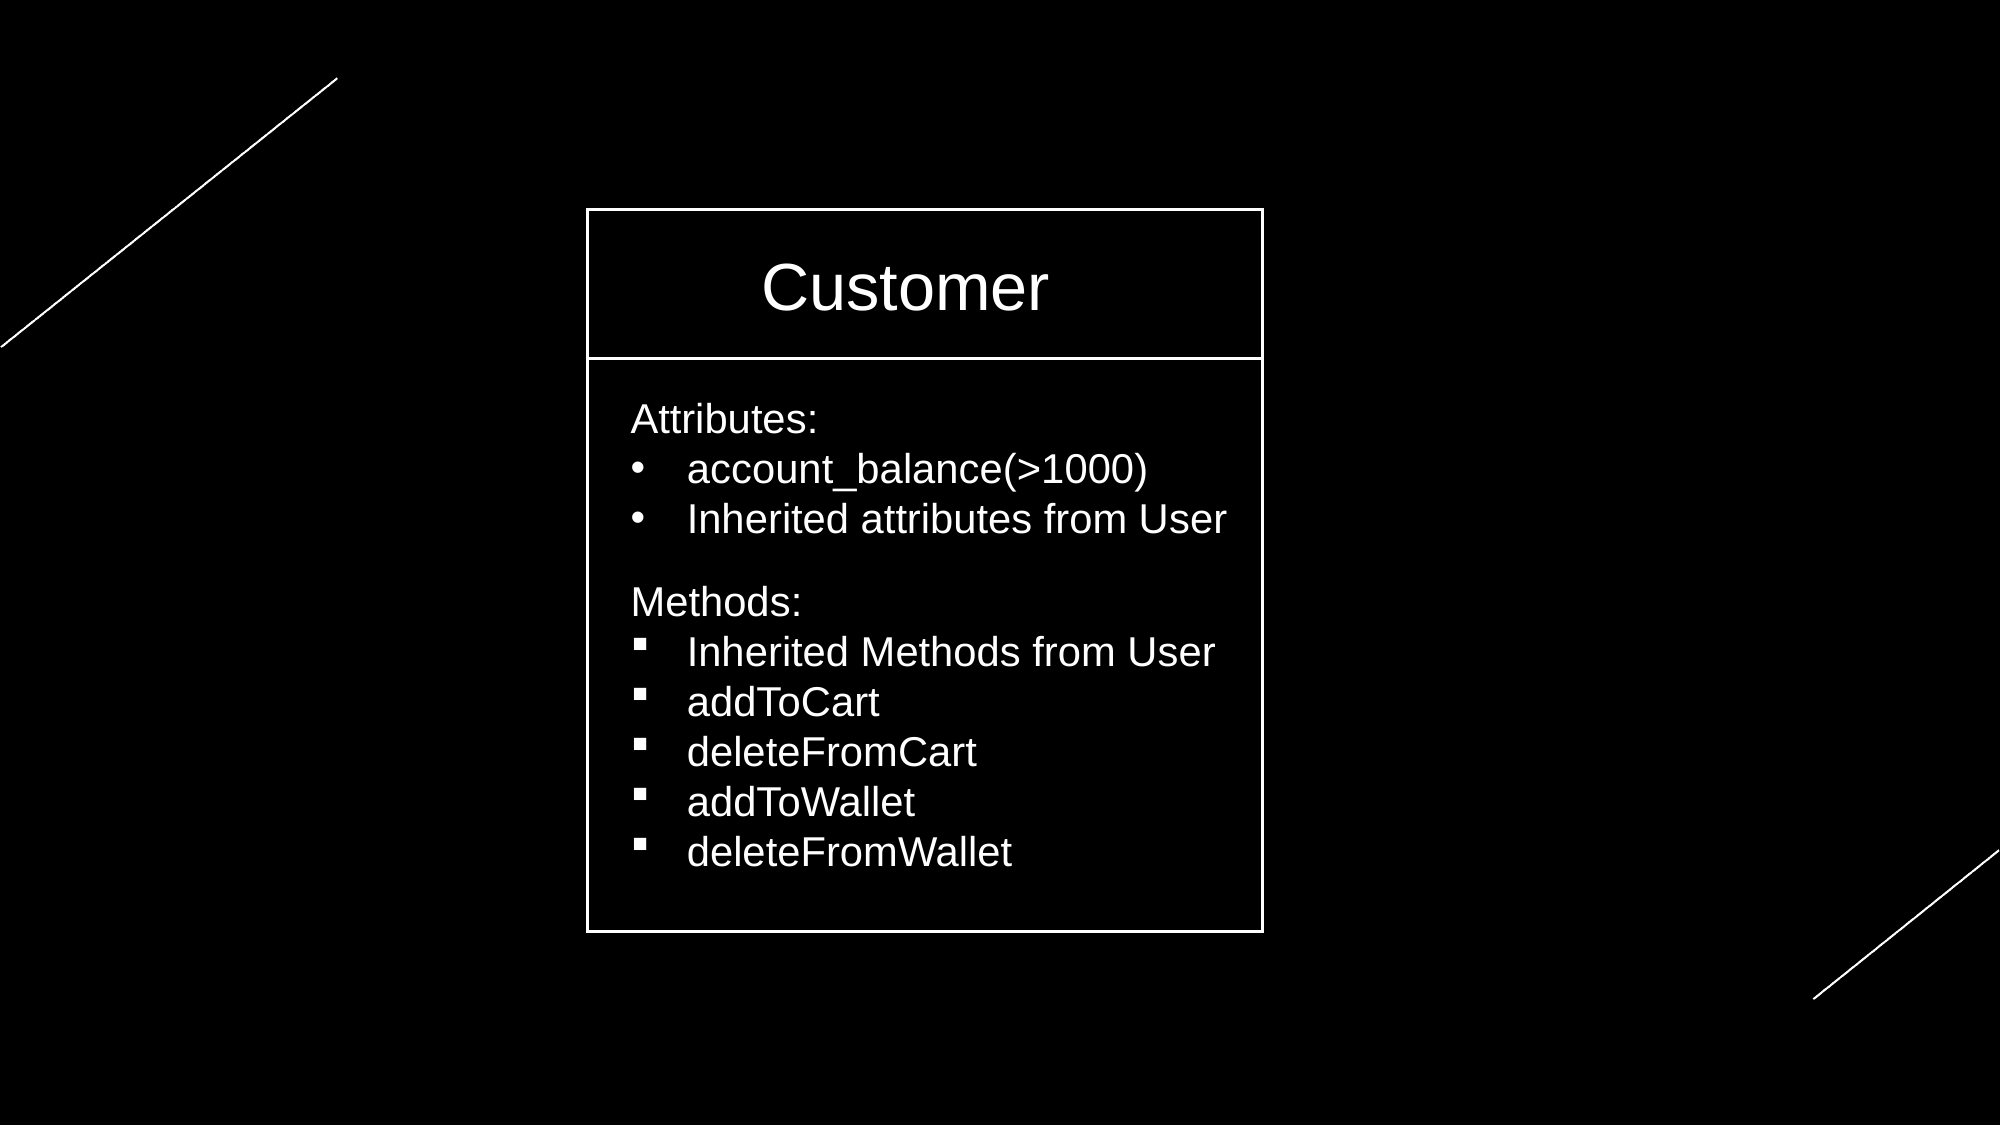

Customer

Attributes:
account_balance(>1000)
Inherited attributes from User
Methods:
Inherited Methods from User
addToCart
deleteFromCart
addToWallet
deleteFromWallet